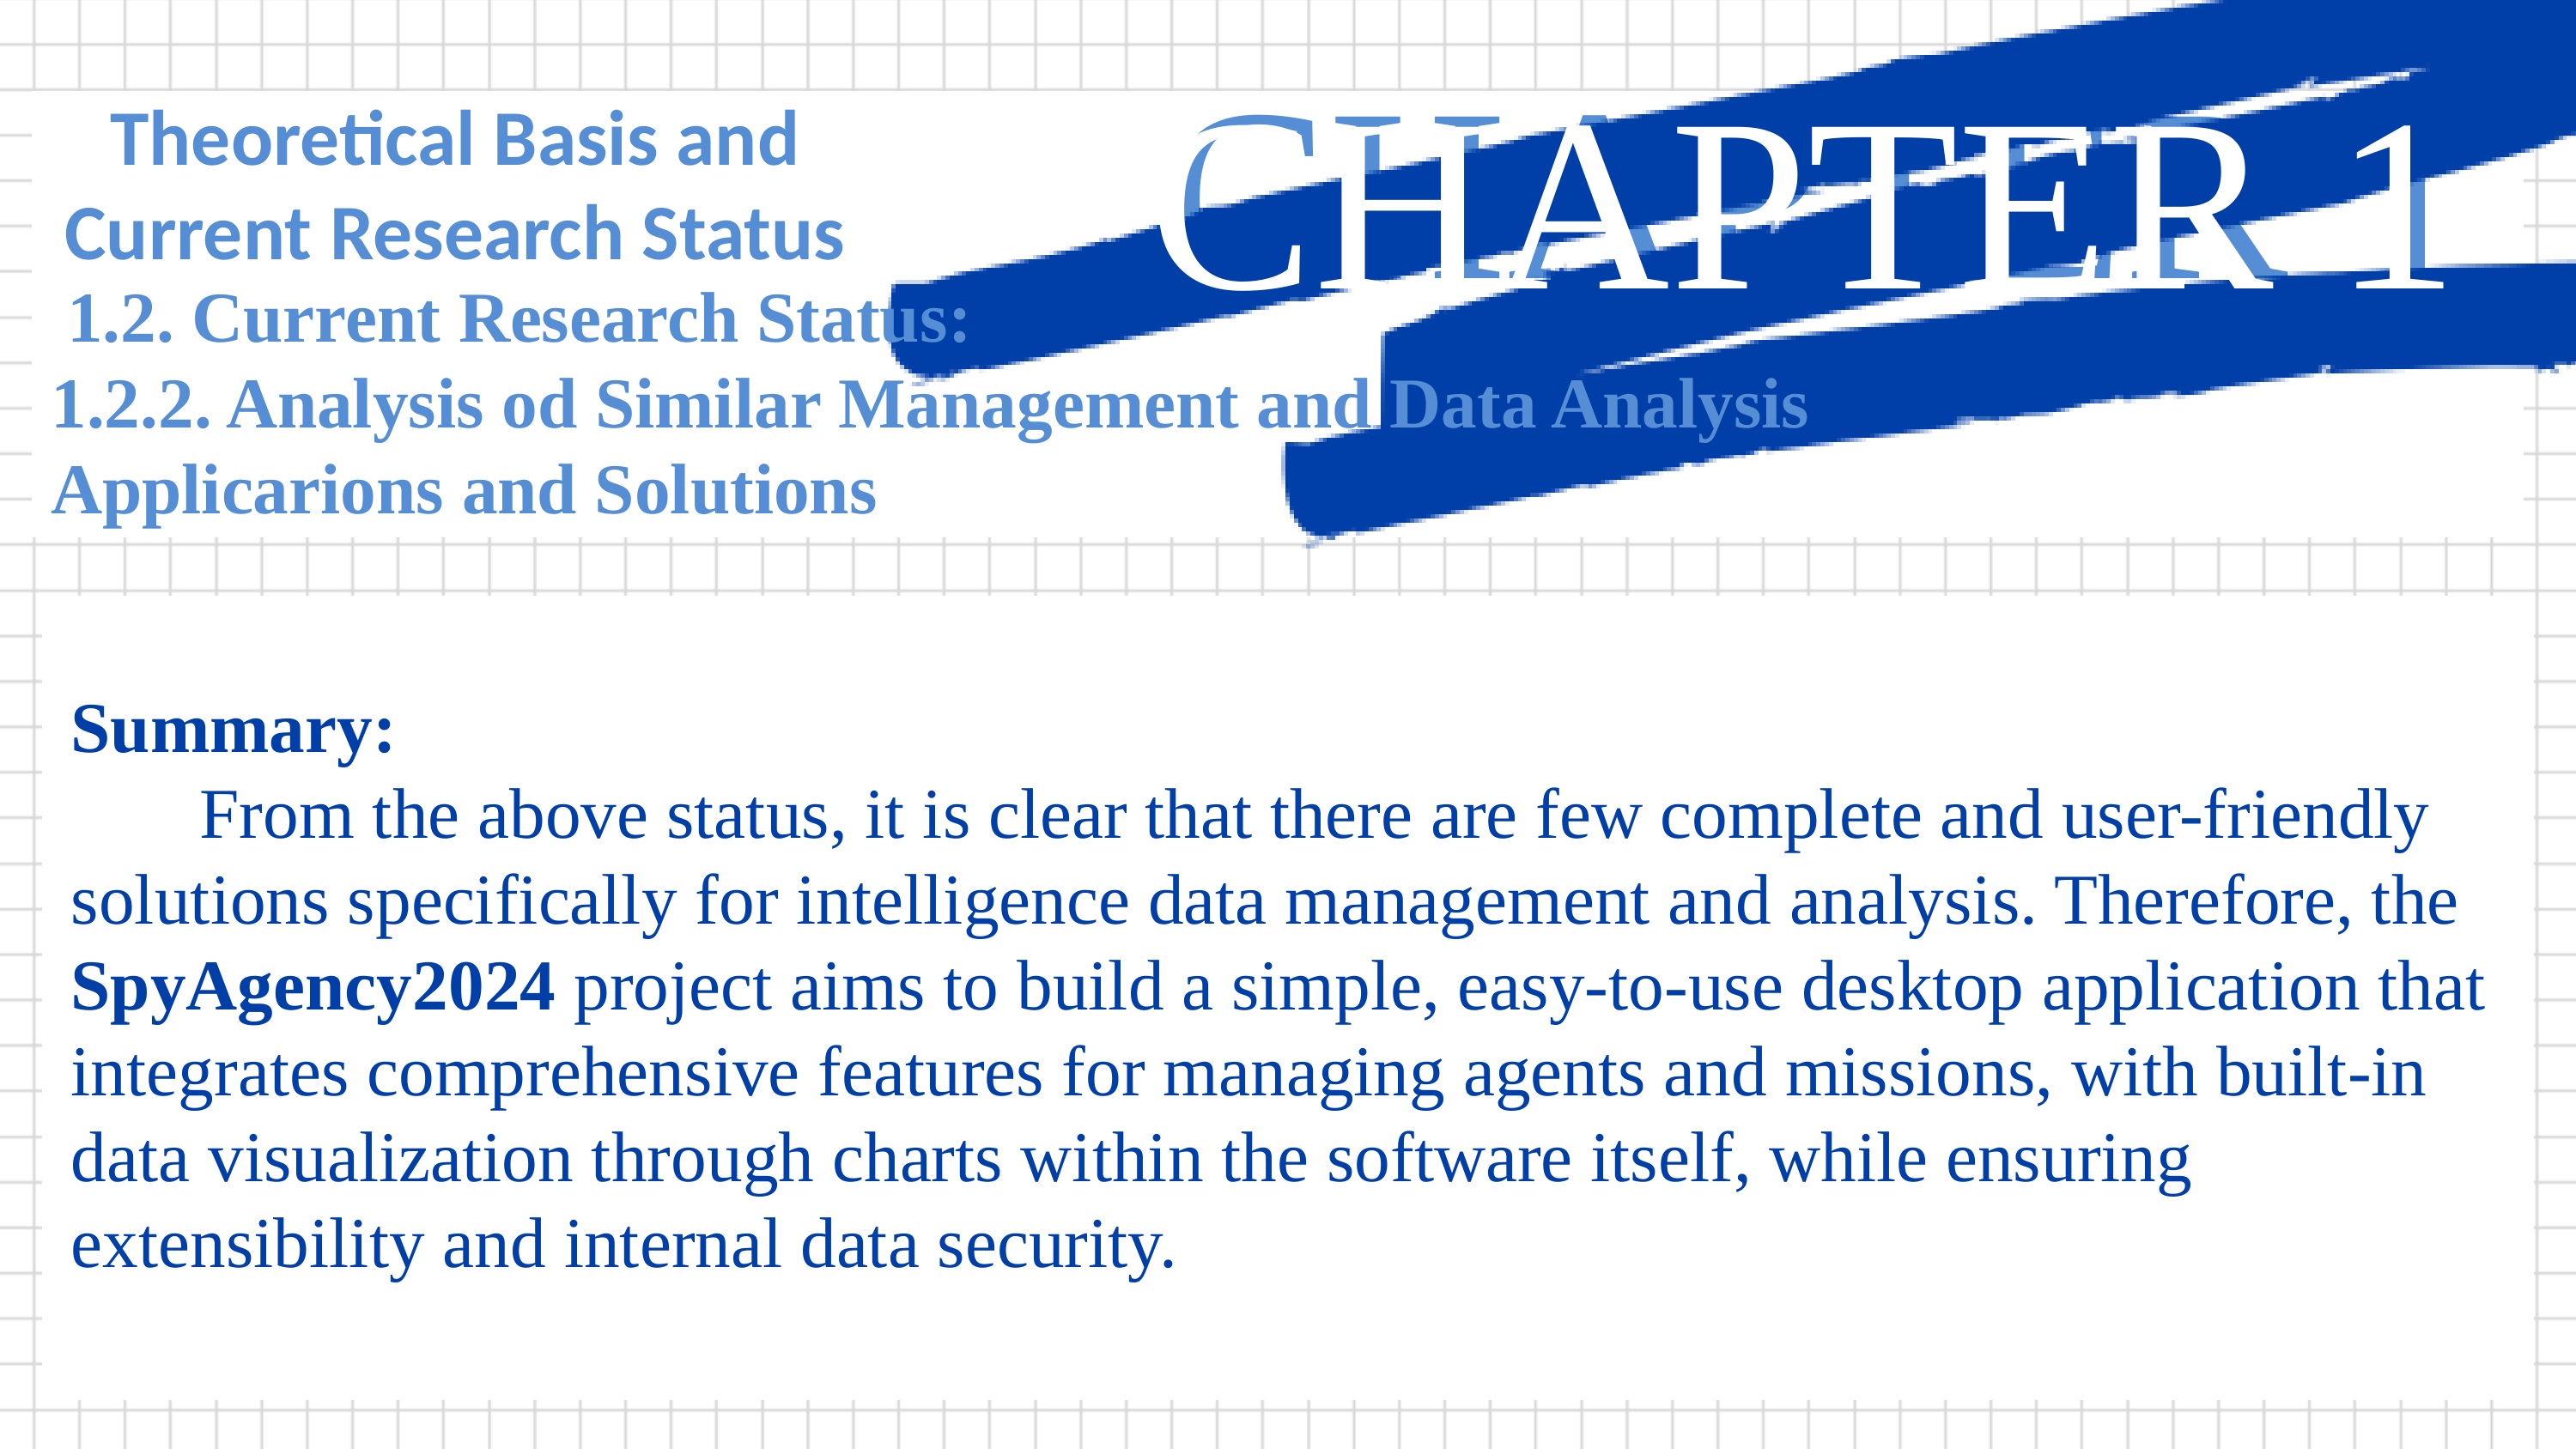

Z
CHAPTER 1
CHAPTER 1
Theoretical Basis and
Current Research Status

 1.2. Current Research Status:
1.2.2. Analysis od Similar Management and Data Analysis
Applicarions and Solutions

Summary:
	From the above status, it is clear that there are few complete and user-friendly solutions specifically for intelligence data management and analysis. Therefore, the SpyAgency2024 project aims to build a simple, easy-to-use desktop application that integrates comprehensive features for managing agents and missions, with built-in data visualization through charts within the software itself, while ensuring extensibility and internal data security.